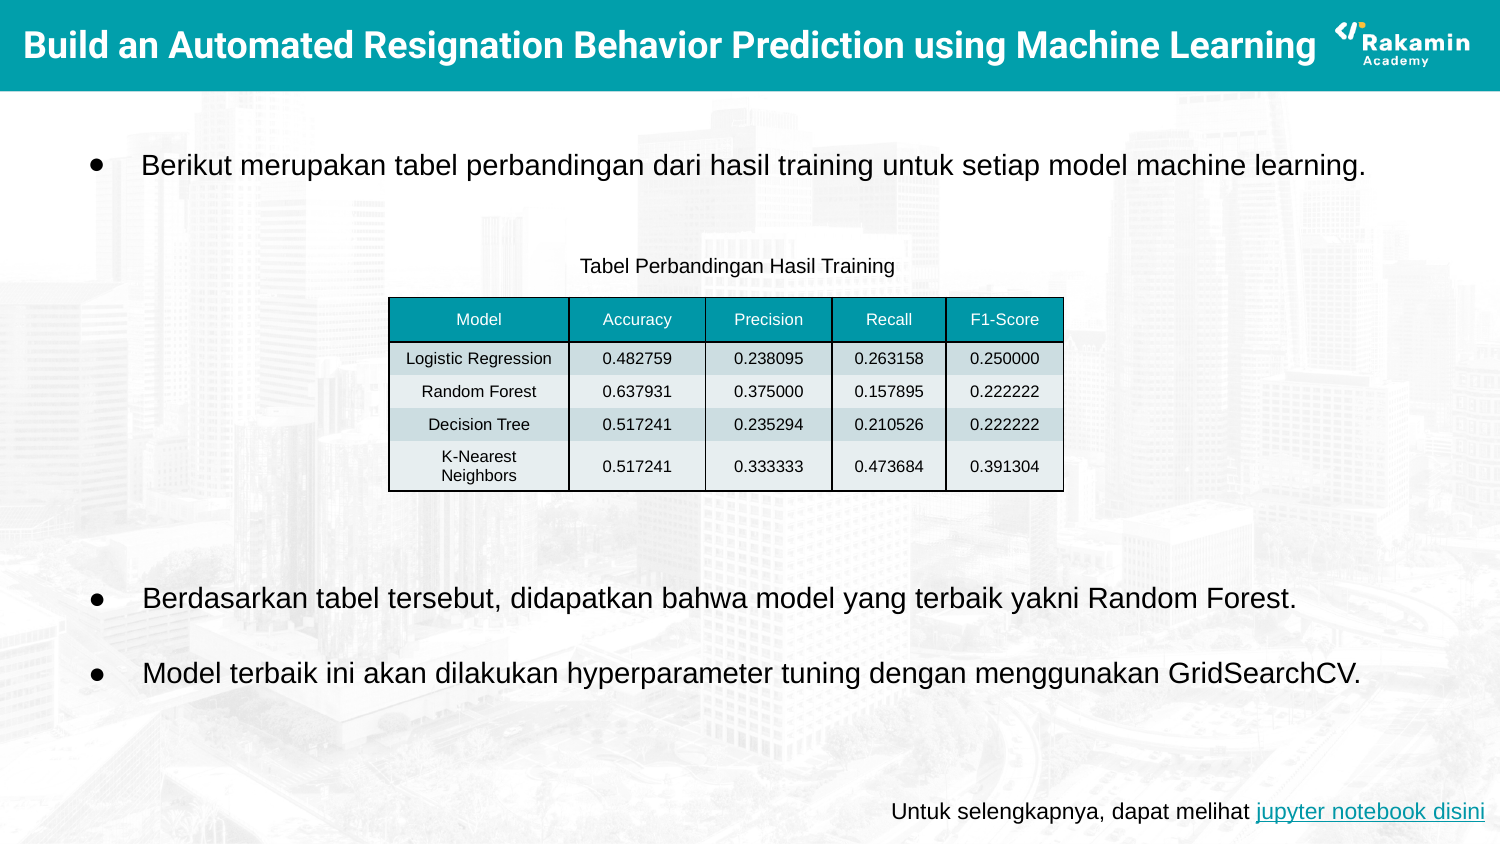

# Build an Automated Resignation Behavior Prediction using Machine Learning
Berikut merupakan tabel perbandingan dari hasil training untuk setiap model machine learning.
Tabel Perbandingan Hasil Training
| Model | Accuracy | Precision | Recall | F1-Score |
| --- | --- | --- | --- | --- |
| Logistic Regression | 0.482759 | 0.238095 | 0.263158 | 0.250000 |
| Random Forest | 0.637931 | 0.375000 | 0.157895 | 0.222222 |
| Decision Tree | 0.517241 | 0.235294 | 0.210526 | 0.222222 |
| K-Nearest Neighbors | 0.517241 | 0.333333 | 0.473684 | 0.391304 |
Berdasarkan tabel tersebut, didapatkan bahwa model yang terbaik yakni Random Forest.

Model terbaik ini akan dilakukan hyperparameter tuning dengan menggunakan GridSearchCV.

Untuk selengkapnya, dapat melihat jupyter notebook disini